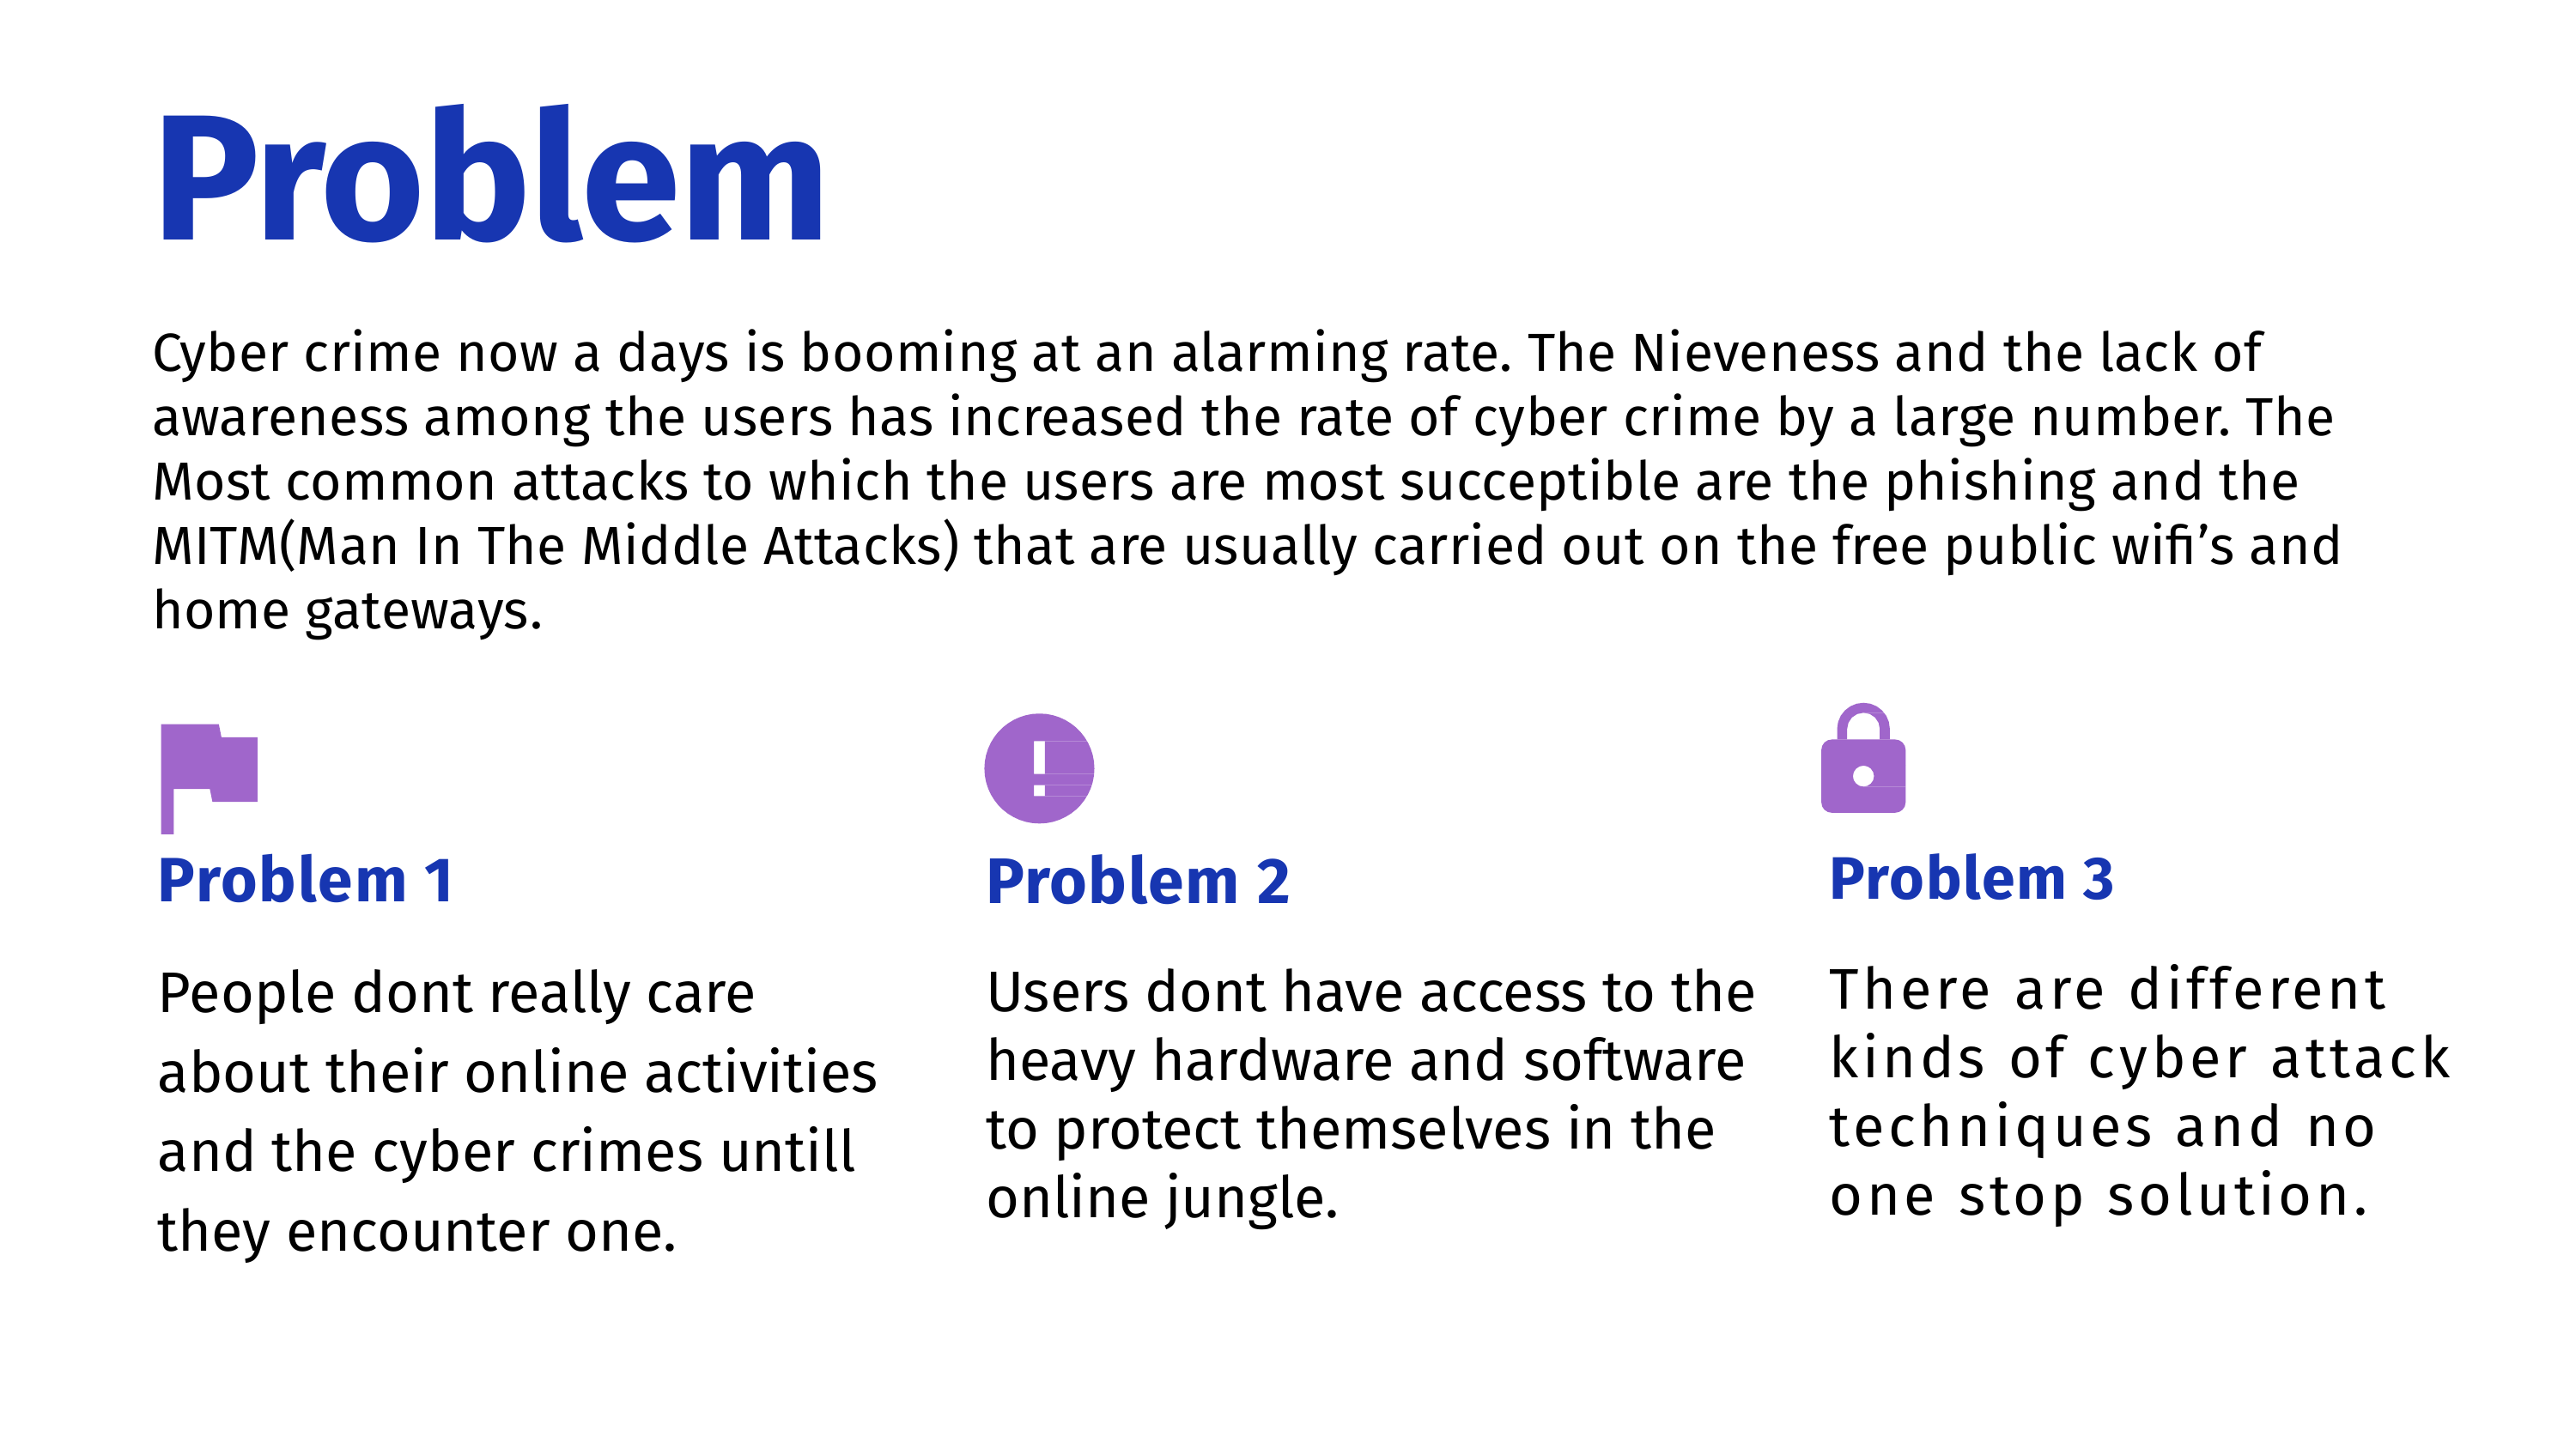

# Problem
Cyber crime now a days is booming at an alarming rate. The Nieveness and the lack of awareness among the users has increased the rate of cyber crime by a large number. The Most common attacks to which the users are most succeptible are the phishing and the MITM(Man In The Middle Attacks) that are usually carried out on the free public wifi’s and home gateways.

Problem 1
People dont really care about their online activities and the cyber crimes untill they encounter one.
Problem 3
There are different kinds of cyber attack techniques and no one stop solution.
Problem 2
Users dont have access to the heavy hardware and software to protect themselves in the online jungle.